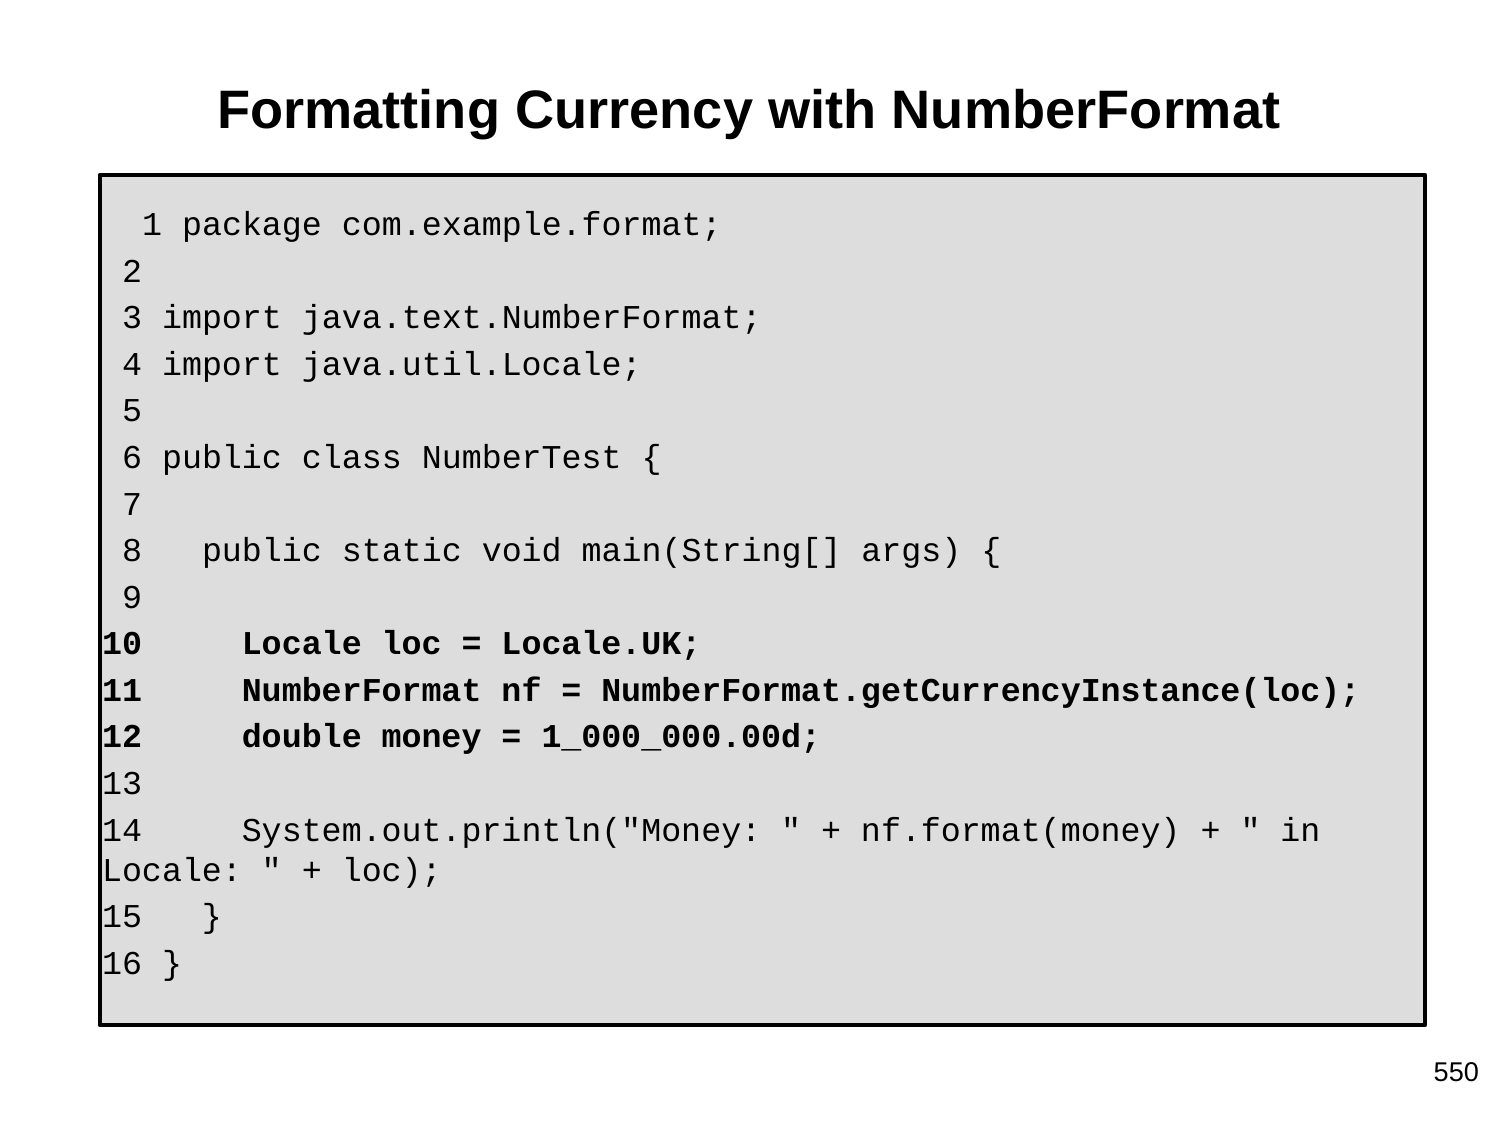

# Formatting Currency with NumberFormat

  1 package com.example.format;
 2
 3 import java.text.NumberFormat;
 4 import java.util.Locale;
 5
 6 public class NumberTest {
 7
 8   public static void main(String[] args) {
 9
10     Locale loc = Locale.UK;
11     NumberFormat nf = NumberFormat.getCurrencyInstance(loc);
12     double money = 1_000_000.00d;
13
14     System.out.println("Money: " + nf.format(money) + " in Locale: " + loc);
15   }
16 }
550